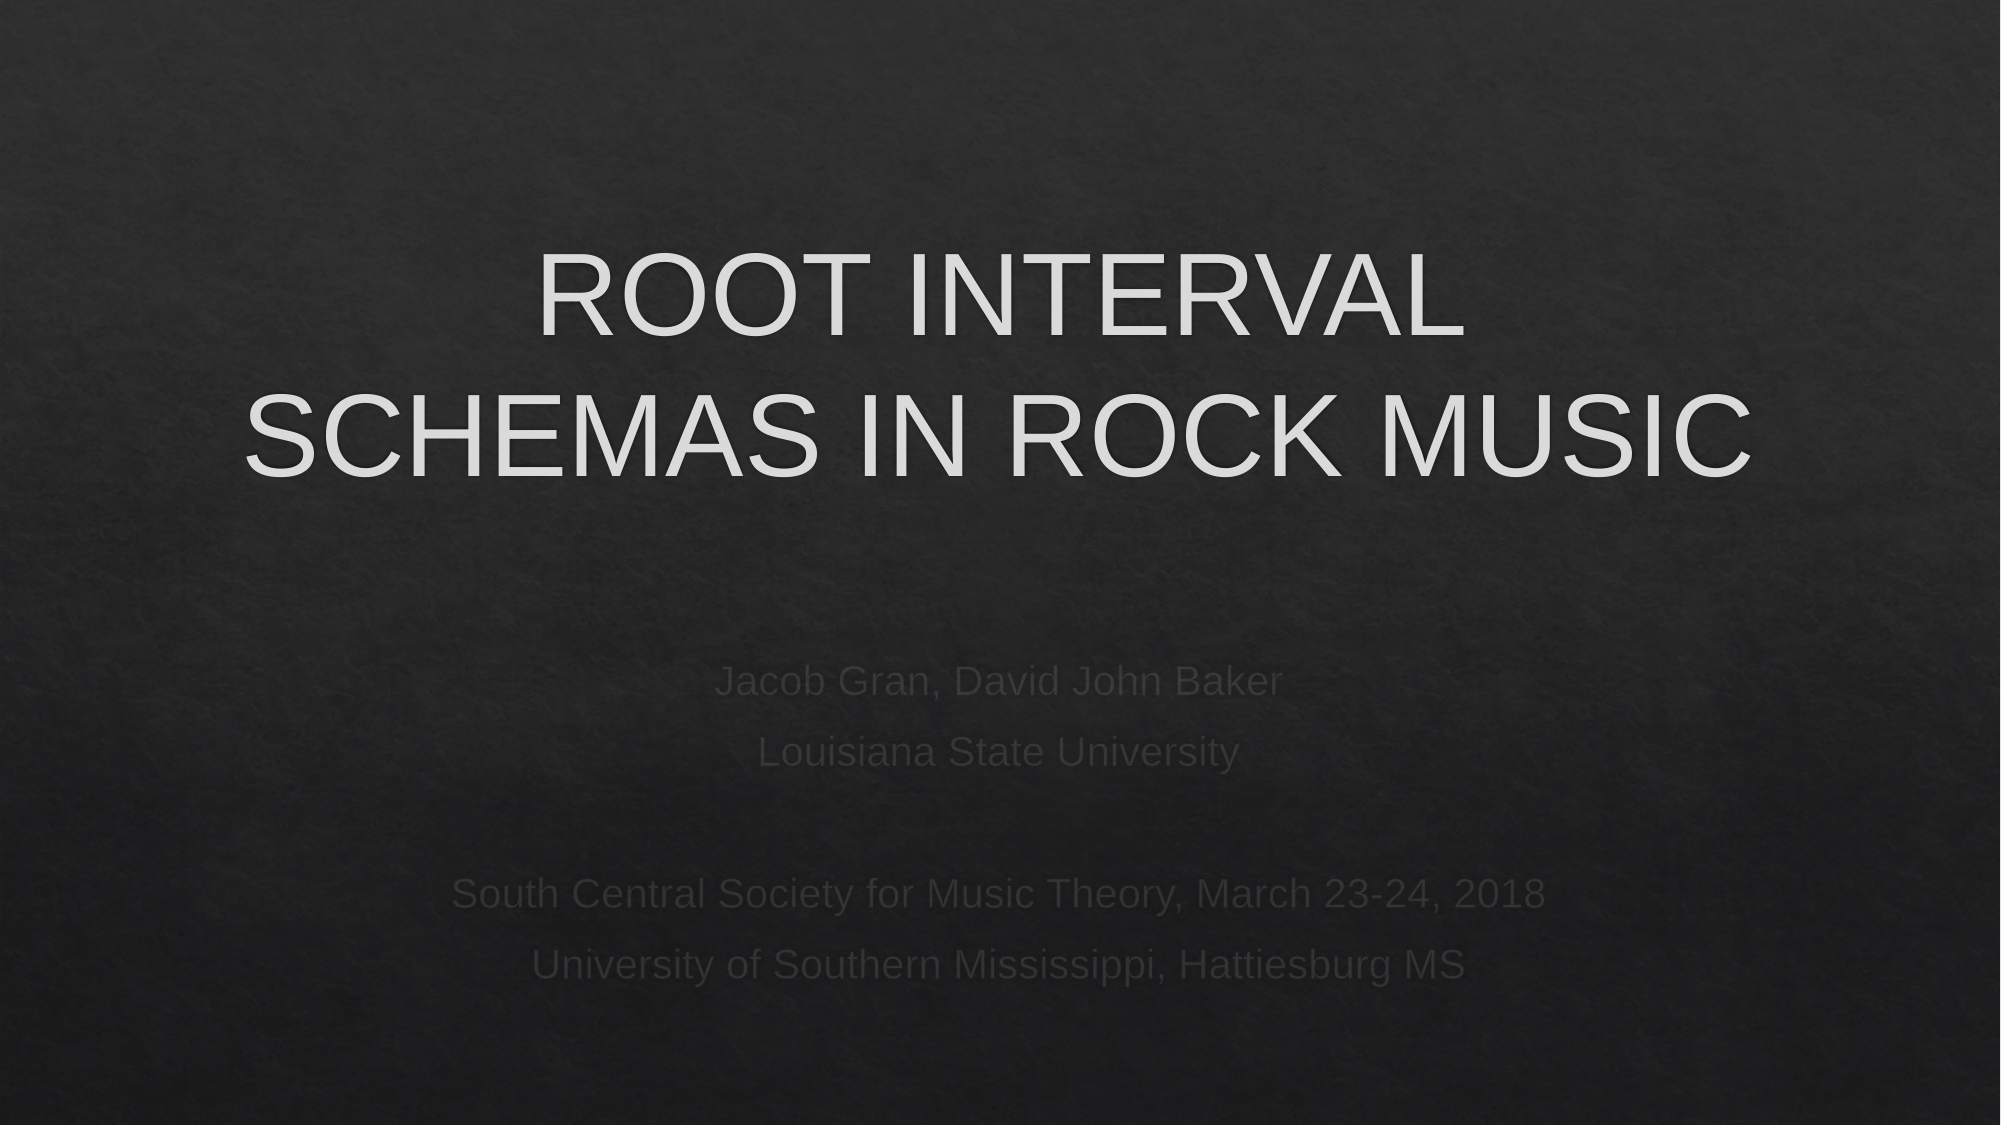

# Root Interval Schemas in Rock Music
Jacob Gran, David John Baker
Louisiana State University

South Central Society for Music Theory, March 23-24, 2018
University of Southern Mississippi, Hattiesburg MS